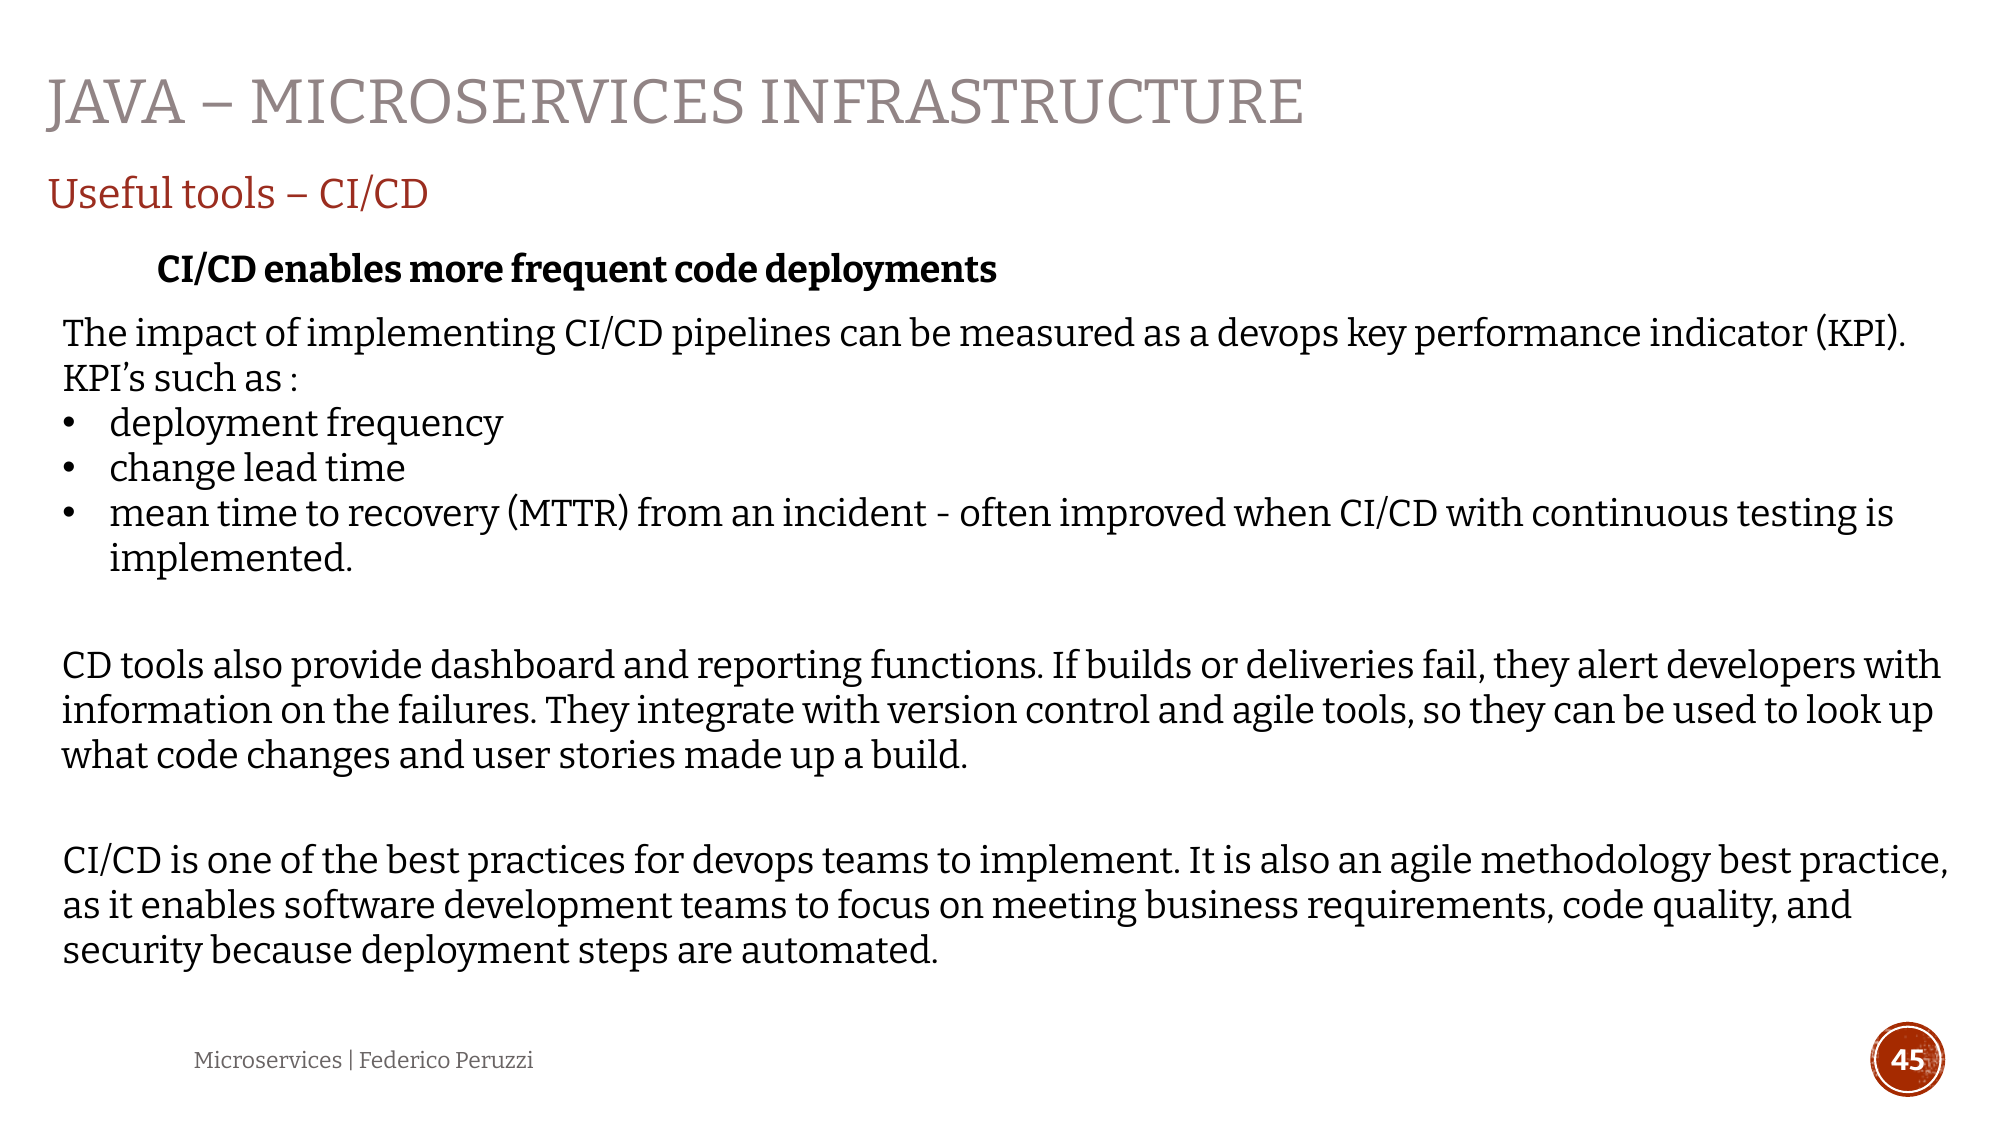

Java – Microservices infrastructure
Useful tools – CI/CD
CI/CD enables more frequent code deployments
The impact of implementing CI/CD pipelines can be measured as a devops key performance indicator (KPI). KPI’s such as :
deployment frequency
change lead time
mean time to recovery (MTTR) from an incident - often improved when CI/CD with continuous testing is implemented.
CD tools also provide dashboard and reporting functions. If builds or deliveries fail, they alert developers with information on the failures. They integrate with version control and agile tools, so they can be used to look up what code changes and user stories made up a build.
CI/CD is one of the best practices for devops teams to implement. It is also an agile methodology best practice, as it enables software development teams to focus on meeting business requirements, code quality, and security because deployment steps are automated.
Microservices | Federico Peruzzi
45